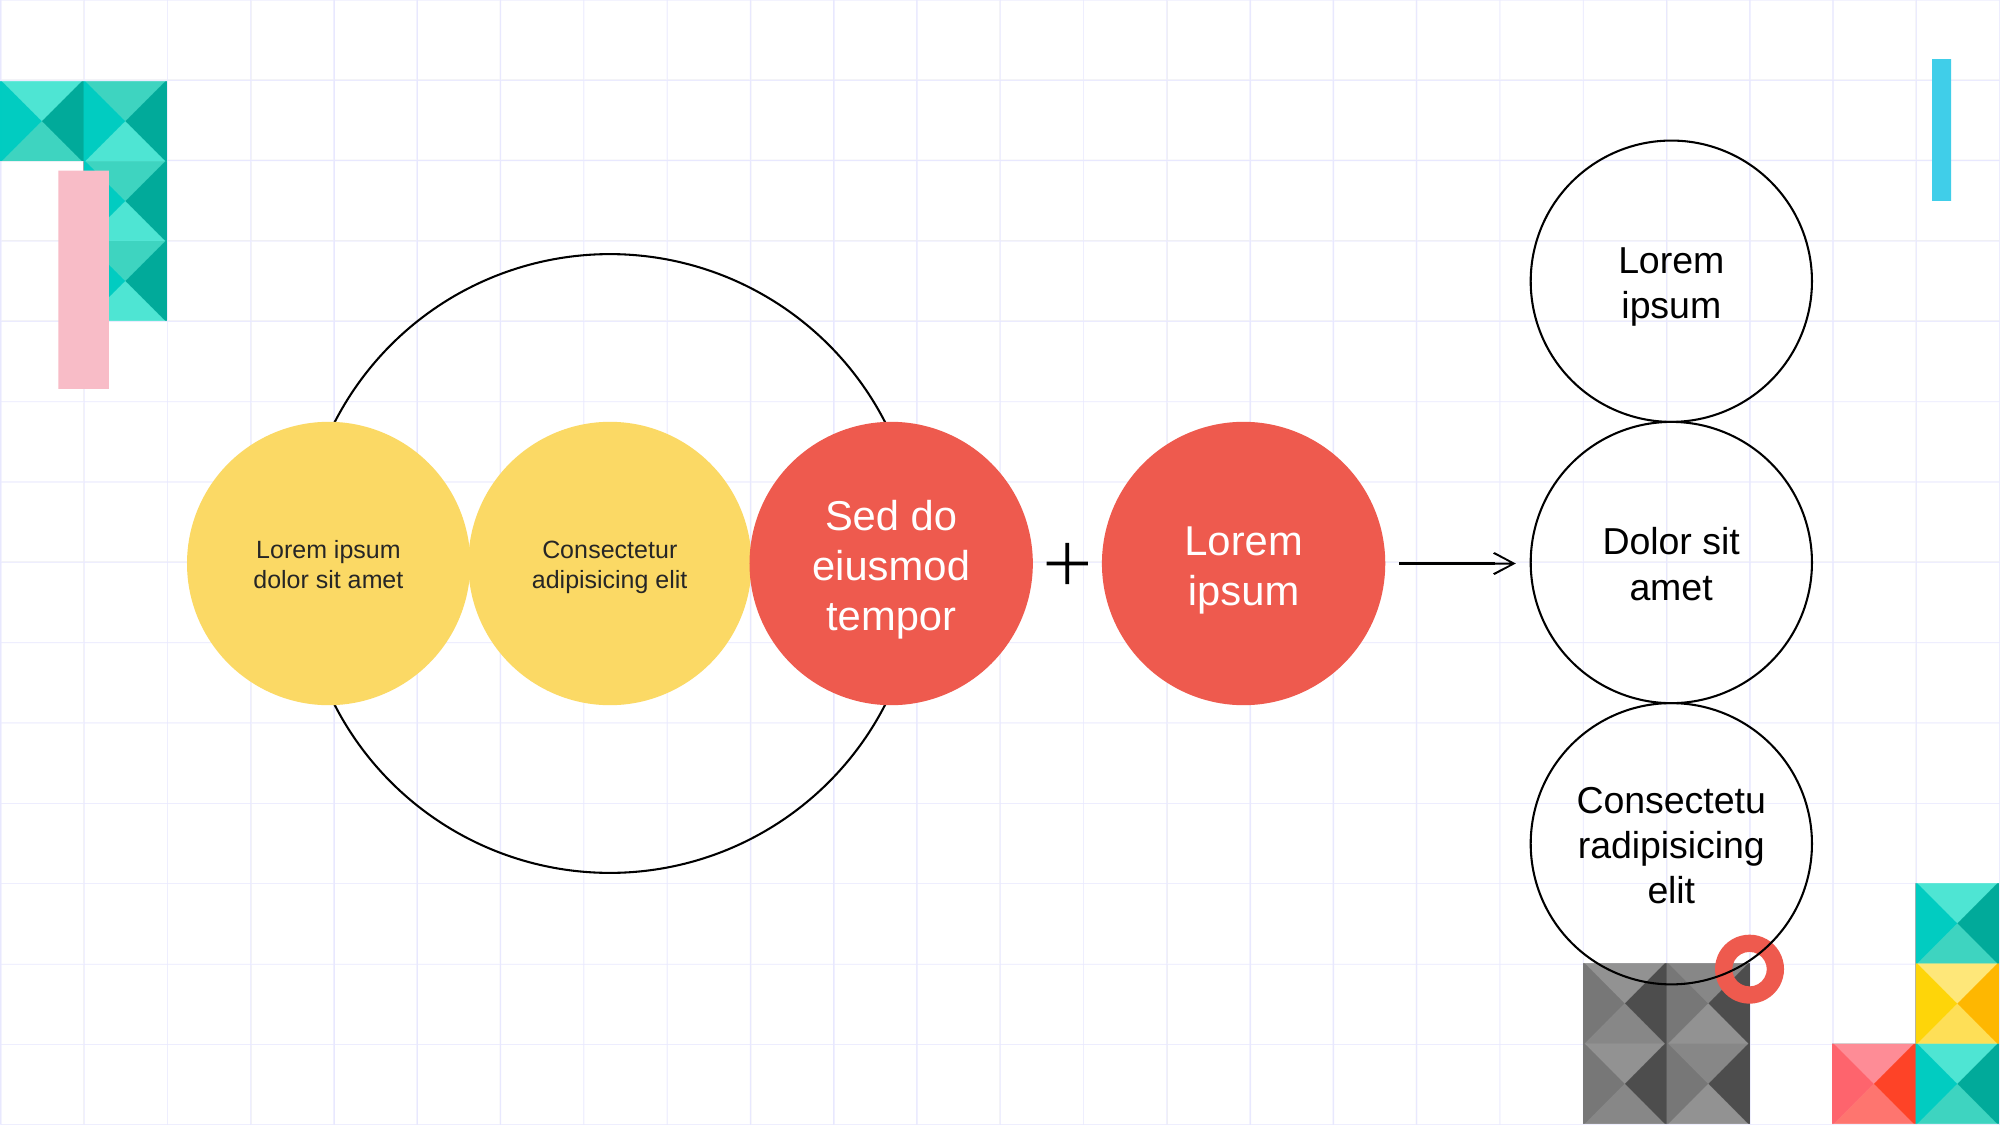

Lorem ipsum

Dolor sit amet
Lorem ipsum dolor sit amet
Consectetur adipisicing elit
Sed do eiusmod tempor
Lorem ipsum

Consecteturadipisicing elit